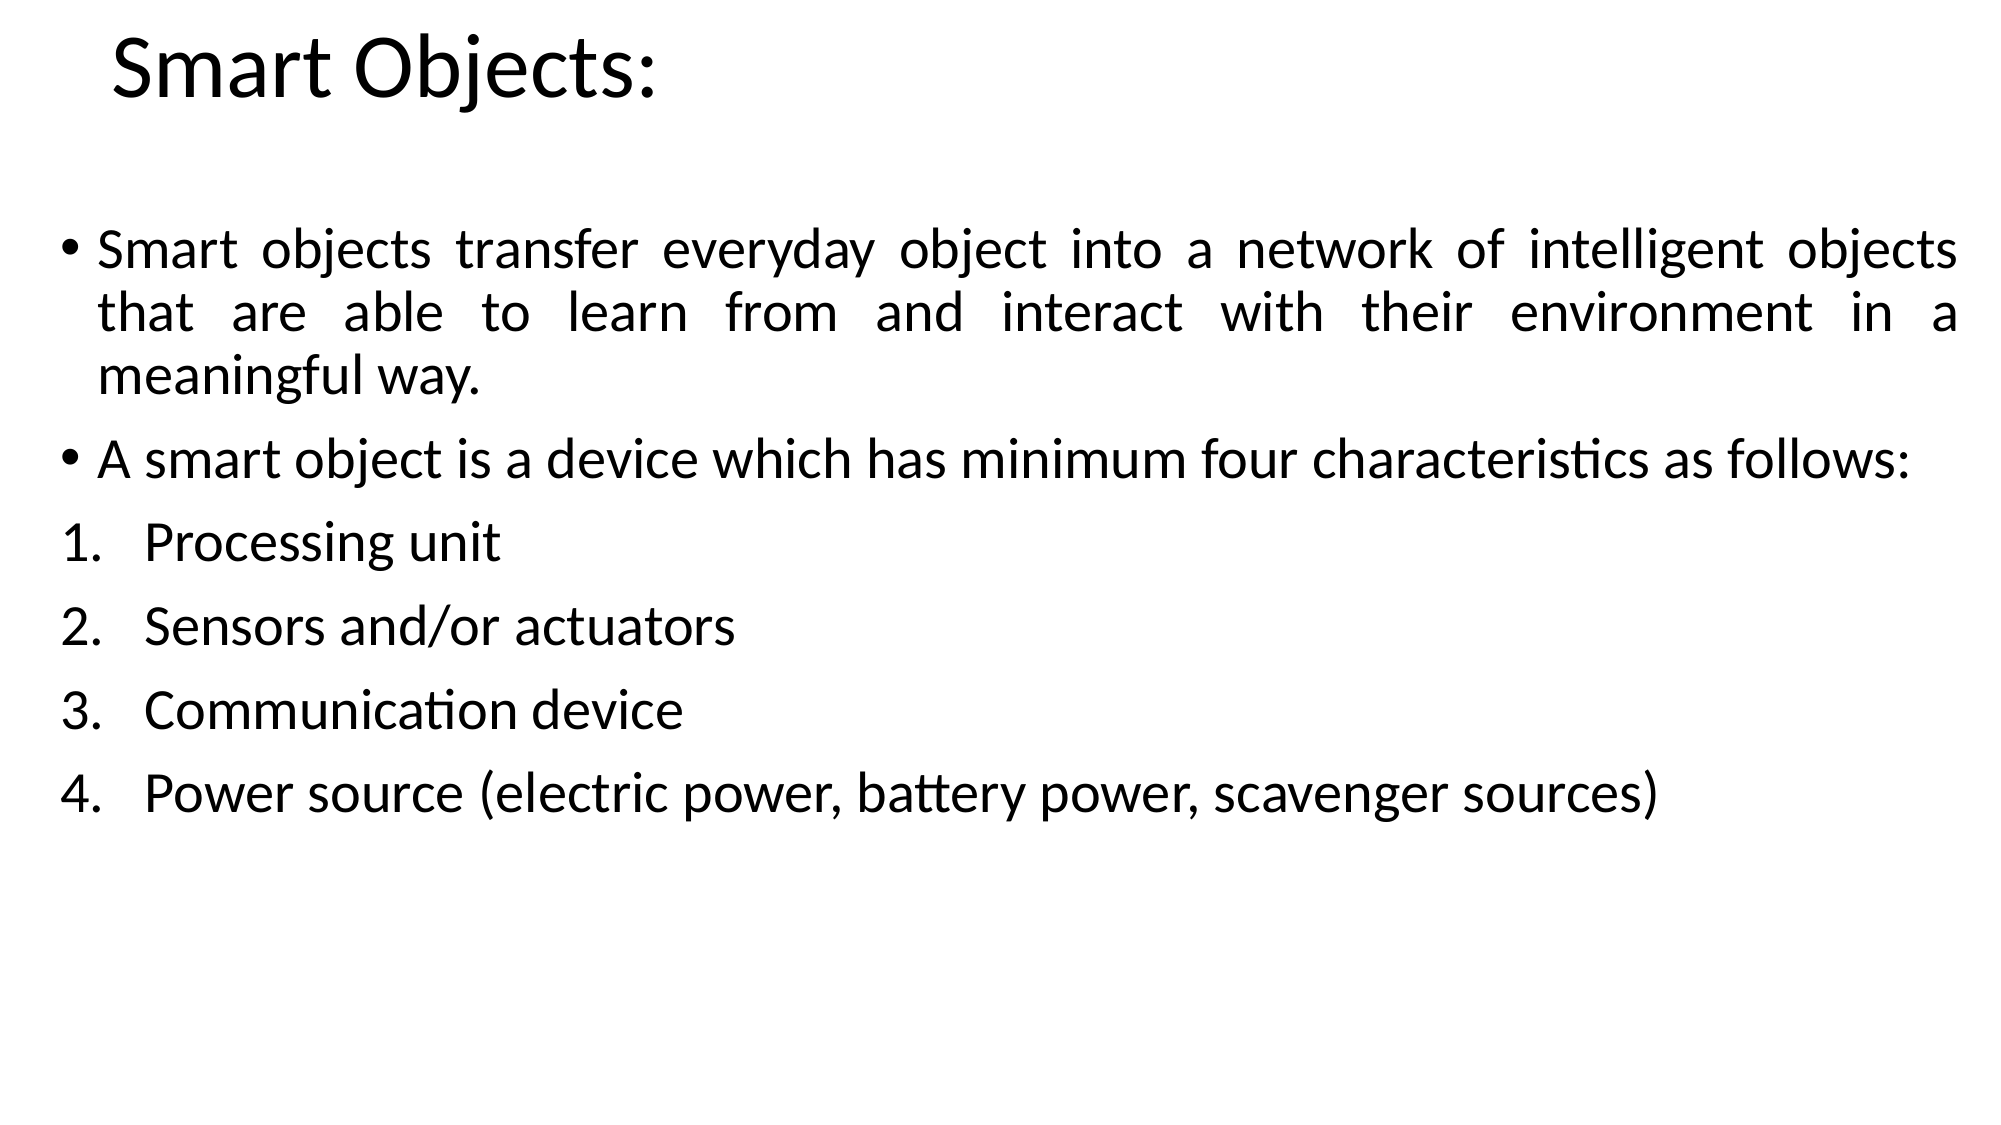

# Smart Objects:
Smart objects transfer everyday object into a network of intelligent objects that are able to learn from and interact with their environment in a meaningful way.
A smart object is a device which has minimum four characteristics as follows:
Processing unit
Sensors and/or actuators
Communication device
Power source (electric power, battery power, scavenger sources)